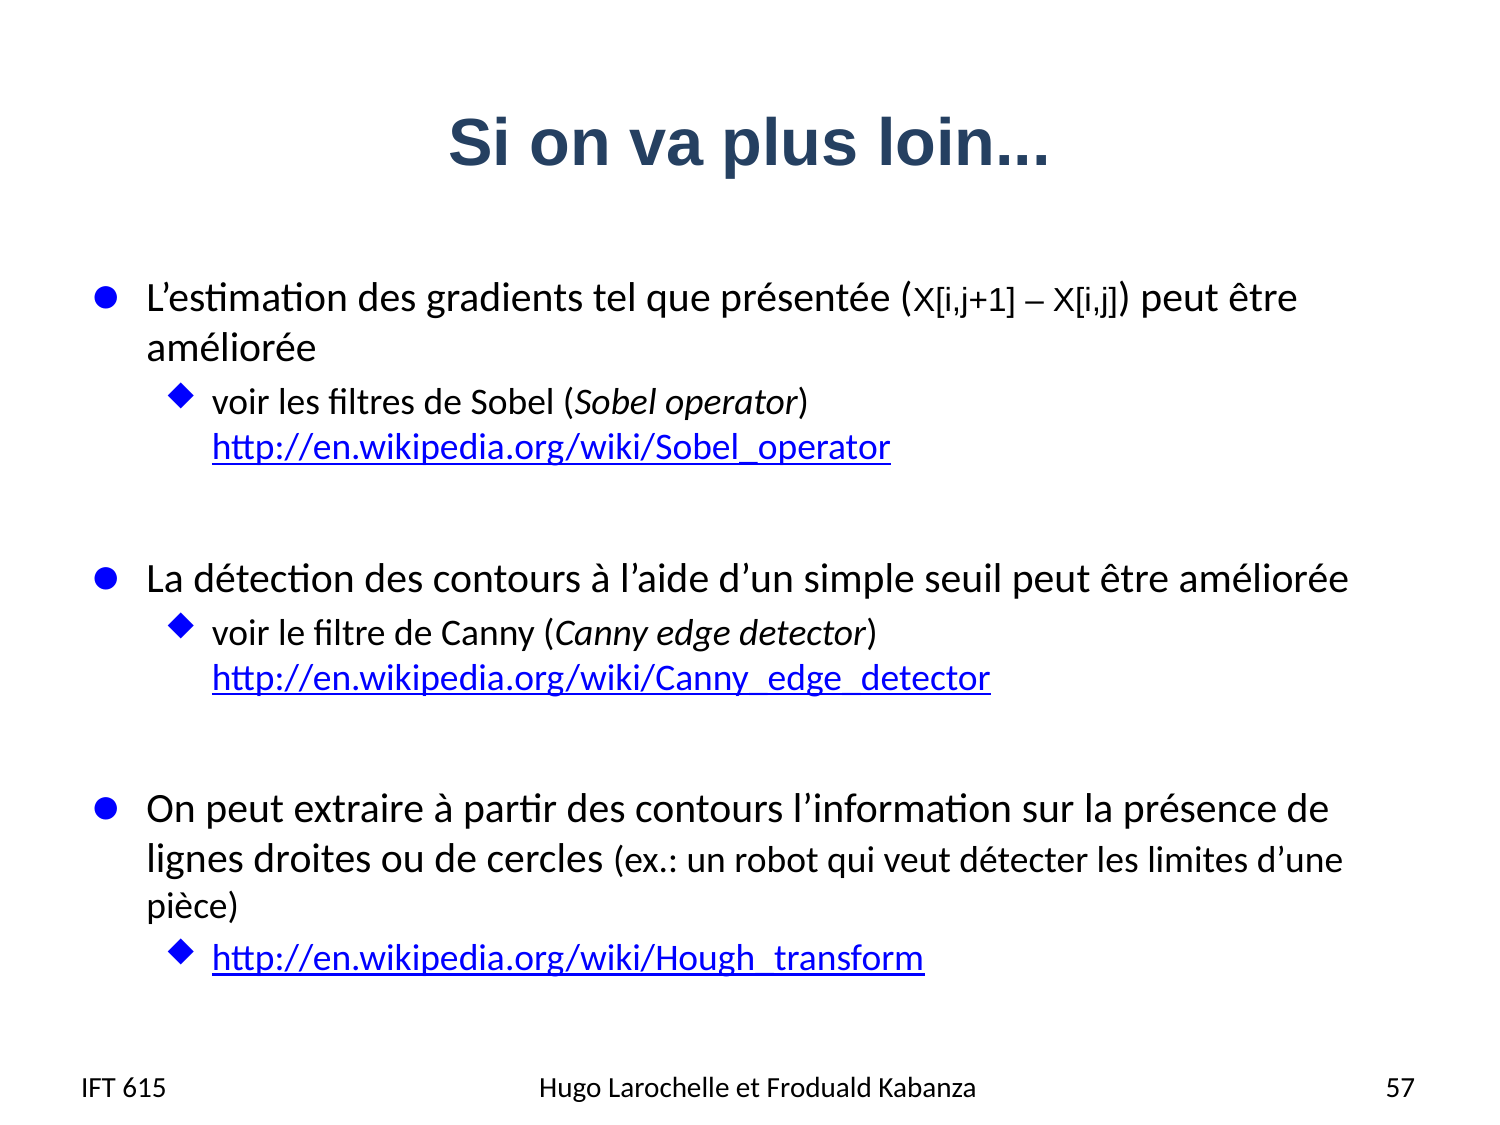

# Si on va plus loin...
L’estimation des gradients tel que présentée (X[i,j+1] – X[i,j]) peut être améliorée
voir les filtres de Sobel (Sobel operator)
http://en.wikipedia.org/wiki/Sobel_operator

La détection des contours à l’aide d’un simple seuil peut être améliorée
voir le filtre de Canny (Canny edge detector)
http://en.wikipedia.org/wiki/Canny_edge_detector

On peut extraire à partir des contours l’information sur la présence de lignes droites ou de cercles (ex.: un robot qui veut détecter les limites d’une pièce)
http://en.wikipedia.org/wiki/Hough_transform

IFT 615
Hugo Larochelle et Froduald Kabanza
57